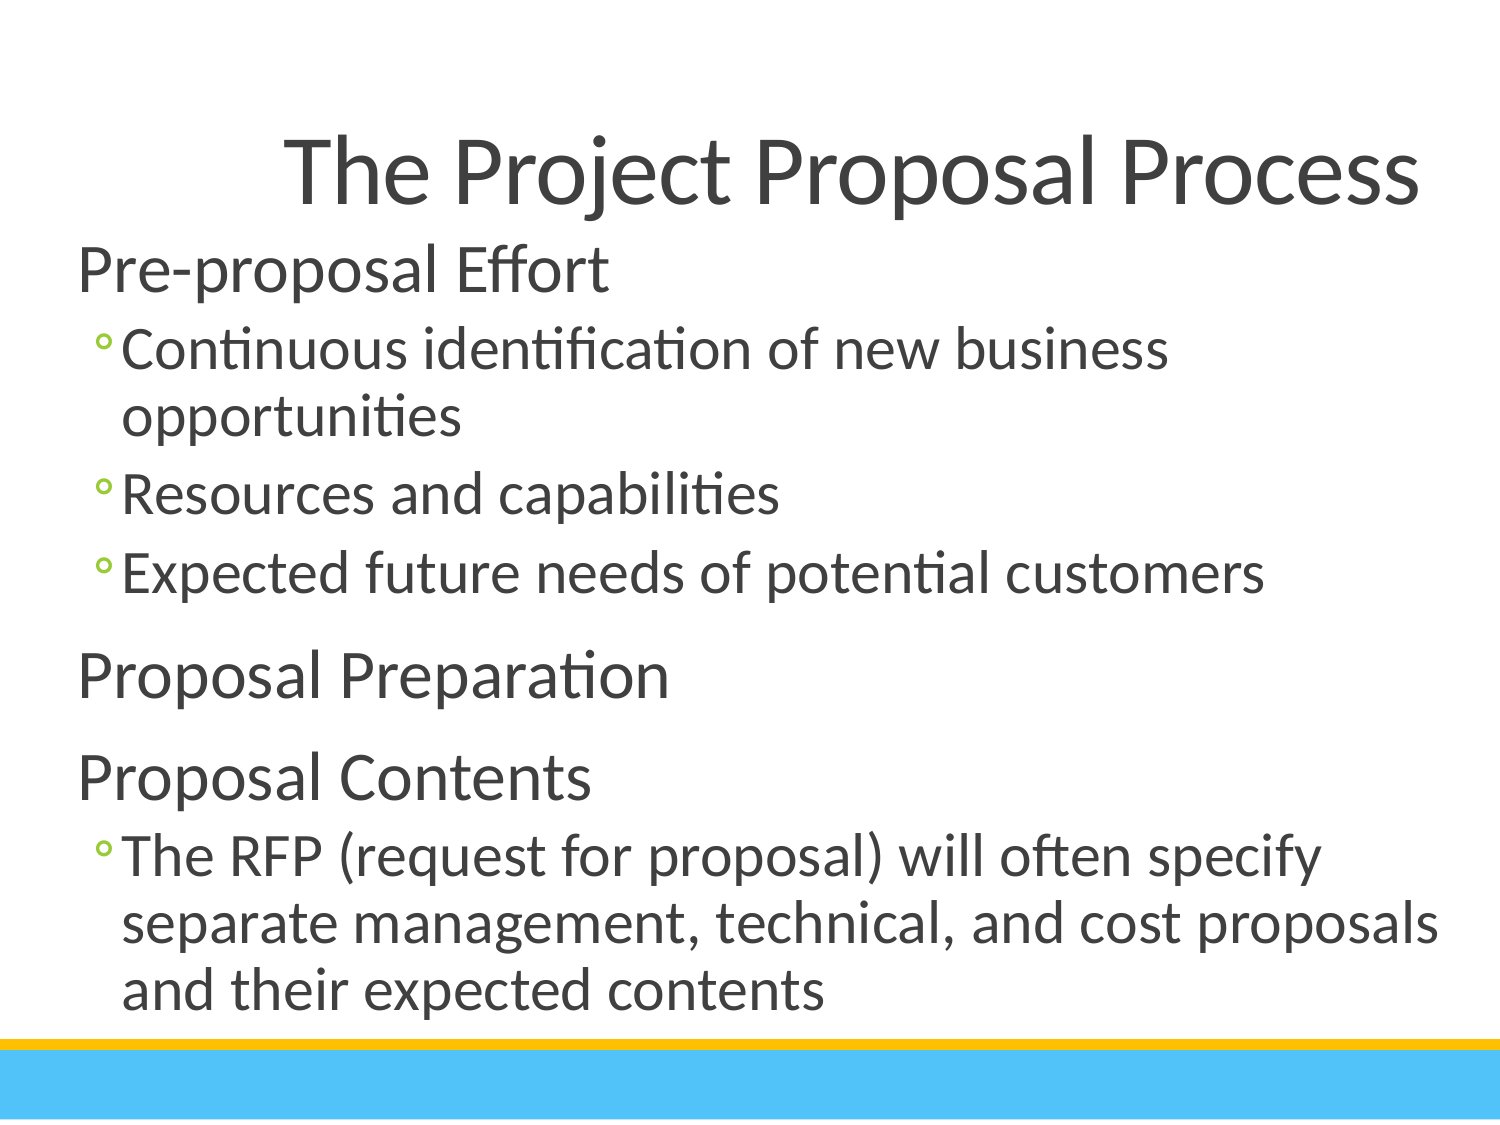

The Project Proposal Process
Pre-proposal Effort
Continuous identification of new business opportunities
Resources and capabilities
Expected future needs of potential customers
Proposal Preparation
Proposal Contents
The RFP (request for proposal) will often specify separate management, technical, and cost proposals and their expected contents